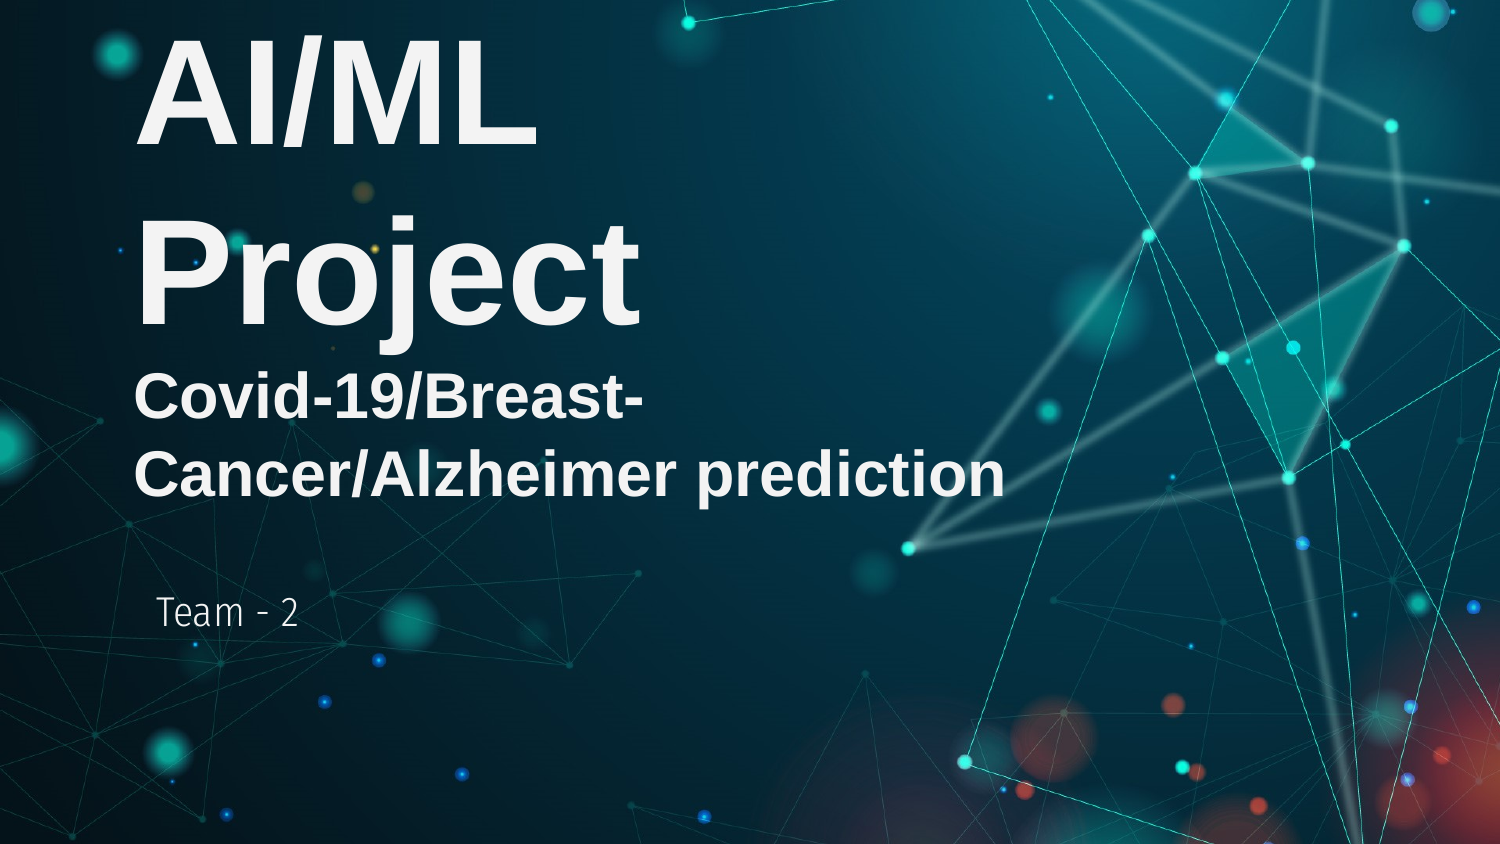

# AI/ML Project
Covid-19/Breast- Cancer/Alzheimer prediction

Team - 2